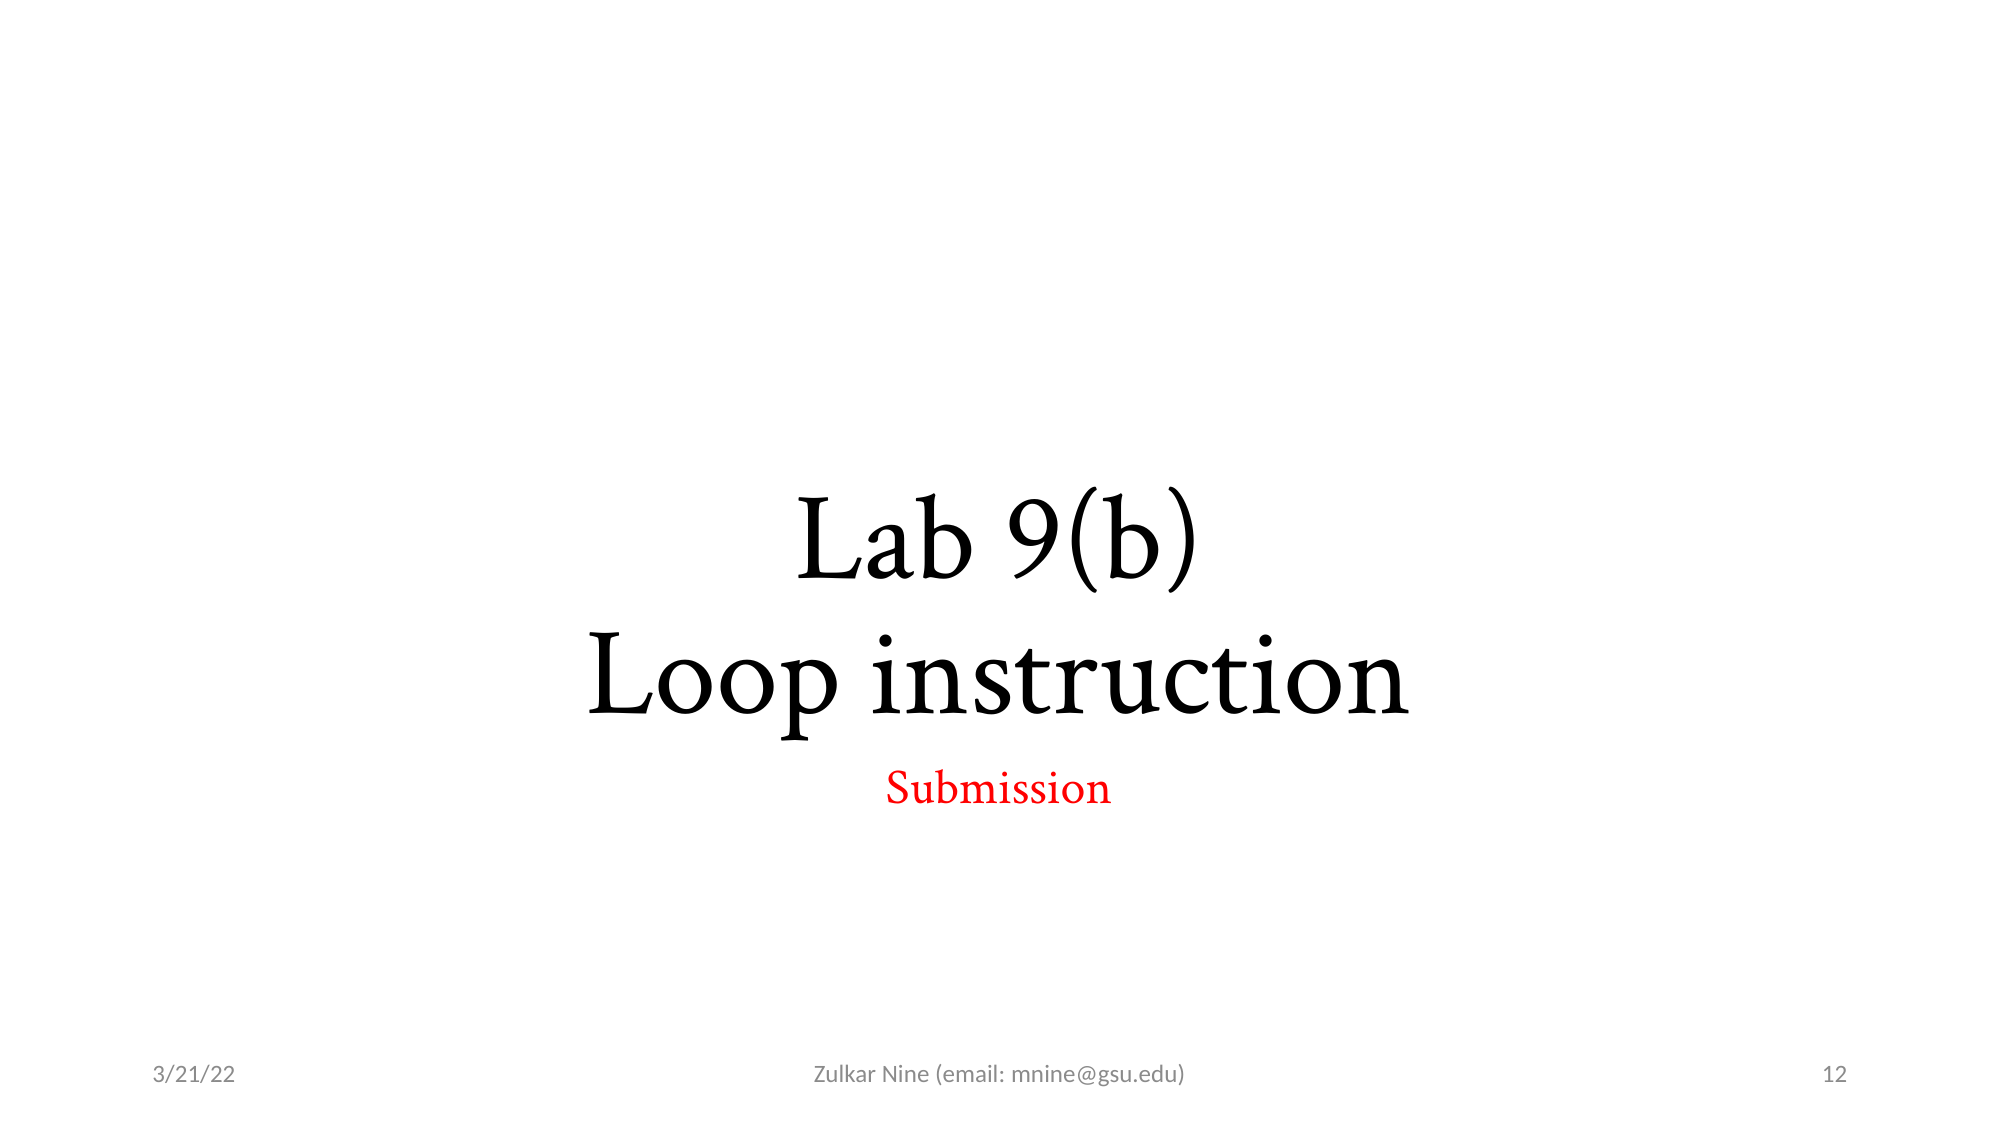

# Lab 9(b) Loop instruction
Submission
3/21/22
Zulkar Nine (email: mnine@gsu.edu)
12